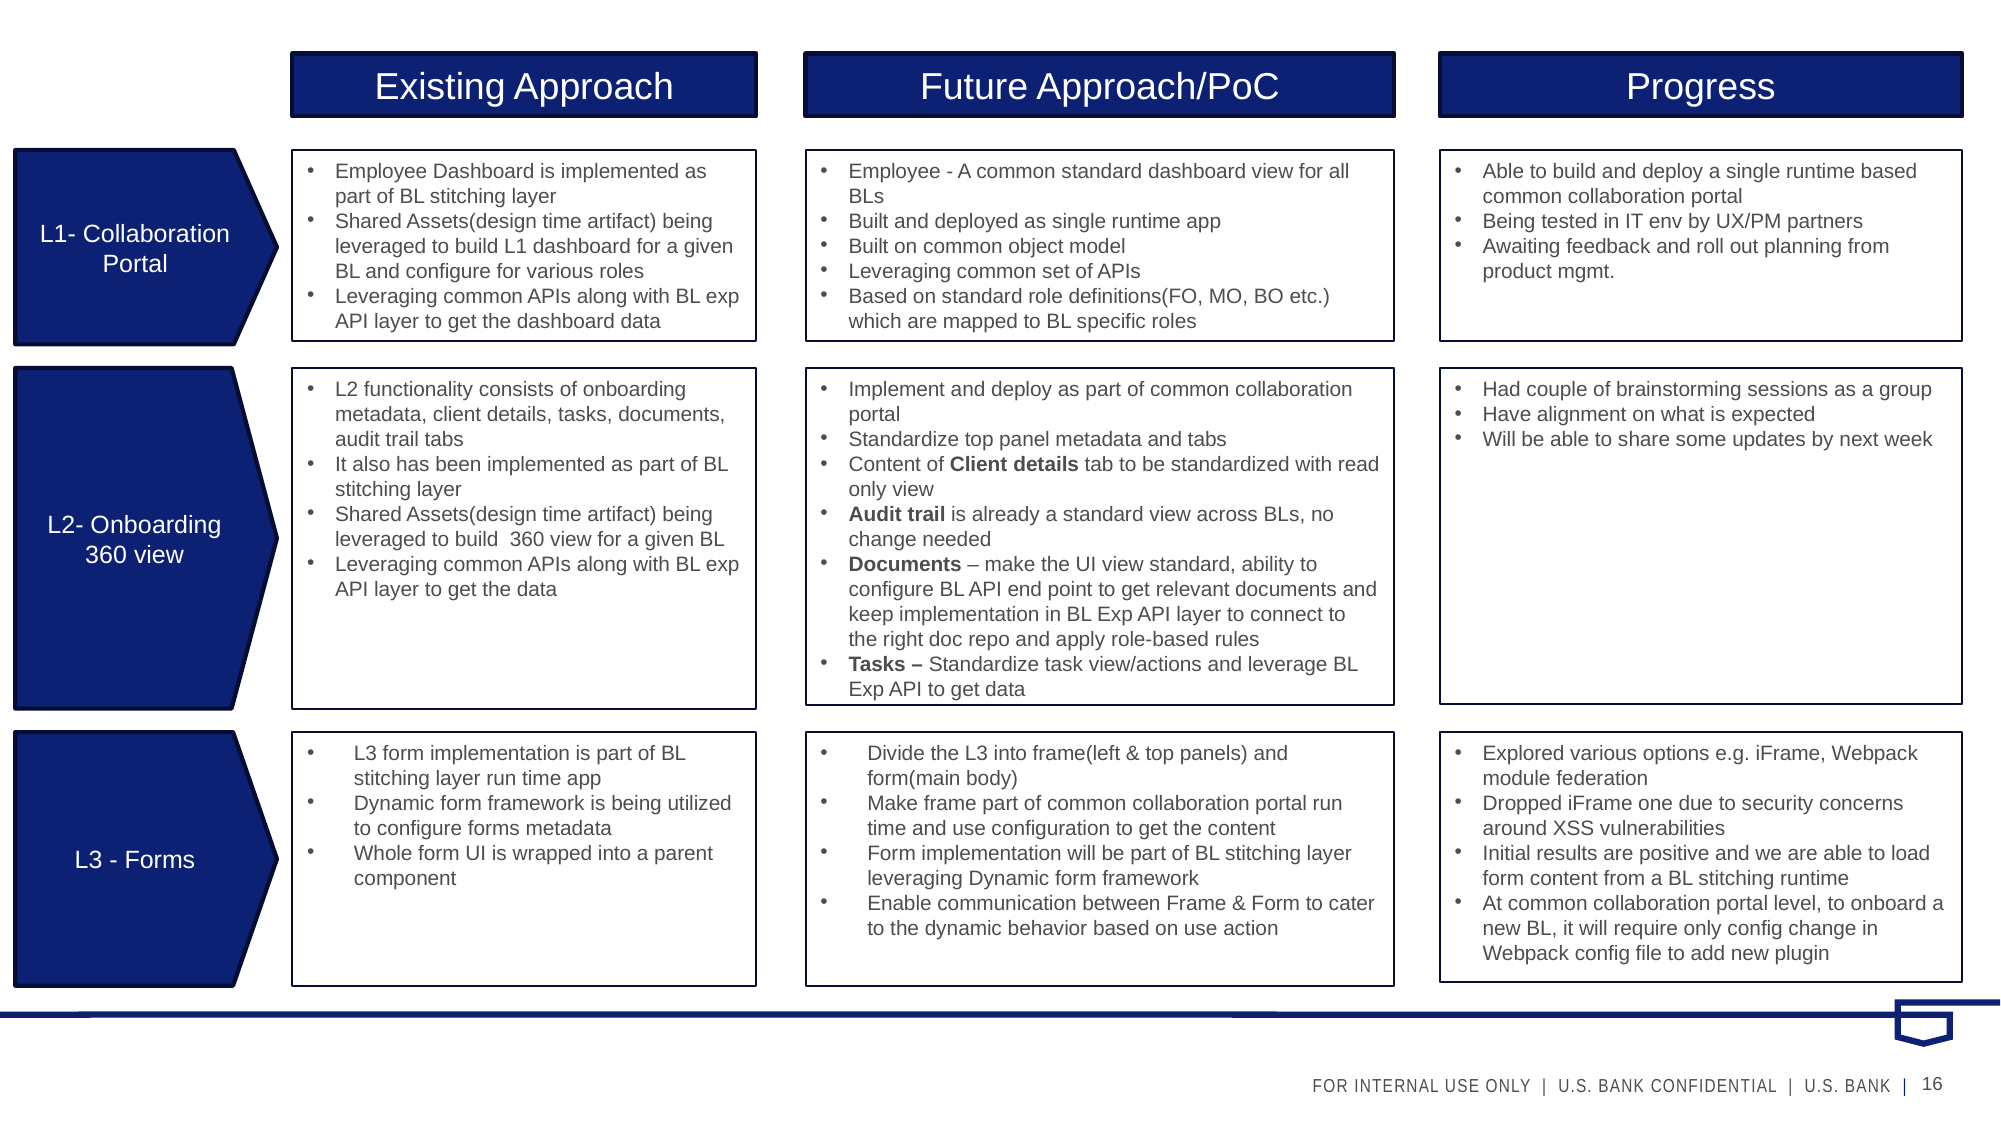

Existing Approach
Future Approach/PoC
Progress
L1- Collaboration Portal
Employee Dashboard is implemented as part of BL stitching layer
Shared Assets(design time artifact) being leveraged to build L1 dashboard for a given BL and configure for various roles
Leveraging common APIs along with BL exp API layer to get the dashboard data

Employee - A common standard dashboard view for all BLs
Built and deployed as single runtime app
Built on common object model
Leveraging common set of APIs
Based on standard role definitions(FO, MO, BO etc.) which are mapped to BL specific roles
Able to build and deploy a single runtime based common collaboration portal
Being tested in IT env by UX/PM partners
Awaiting feedback and roll out planning from product mgmt.
L2- Onboarding 360 view
L2 functionality consists of onboarding metadata, client details, tasks, documents, audit trail tabs
It also has been implemented as part of BL stitching layer
Shared Assets(design time artifact) being leveraged to build  360 view for a given BL
Leveraging common APIs along with BL exp API layer to get the data

Implement and deploy as part of common collaboration portal
Standardize top panel metadata and tabs
Content of Client details tab to be standardized with read only view
Audit trail is already a standard view across BLs, no change needed
Documents – make the UI view standard, ability to configure BL API end point to get relevant documents and keep implementation in BL Exp API layer to connect to the right doc repo and apply role-based rules
Tasks – Standardize task view/actions and leverage BL Exp API to get data

Had couple of brainstorming sessions as a group
Have alignment on what is expected
Will be able to share some updates by next week

L3 - Forms
L3 form implementation is part of BL stitching layer run time app
Dynamic form framework is being utilized to configure forms metadata
Whole form UI is wrapped into a parent component

Divide the L3 into frame(left & top panels) and form(main body)
Make frame part of common collaboration portal run time and use configuration to get the content
Form implementation will be part of BL stitching layer leveraging Dynamic form framework
Enable communication between Frame & Form to cater to the dynamic behavior based on use action

Explored various options e.g. iFrame, Webpack module federation
Dropped iFrame one due to security concerns around XSS vulnerabilities
Initial results are positive and we are able to load form content from a BL stitching runtime
At common collaboration portal level, to onboard a new BL, it will require only config change in Webpack config file to add new plugin